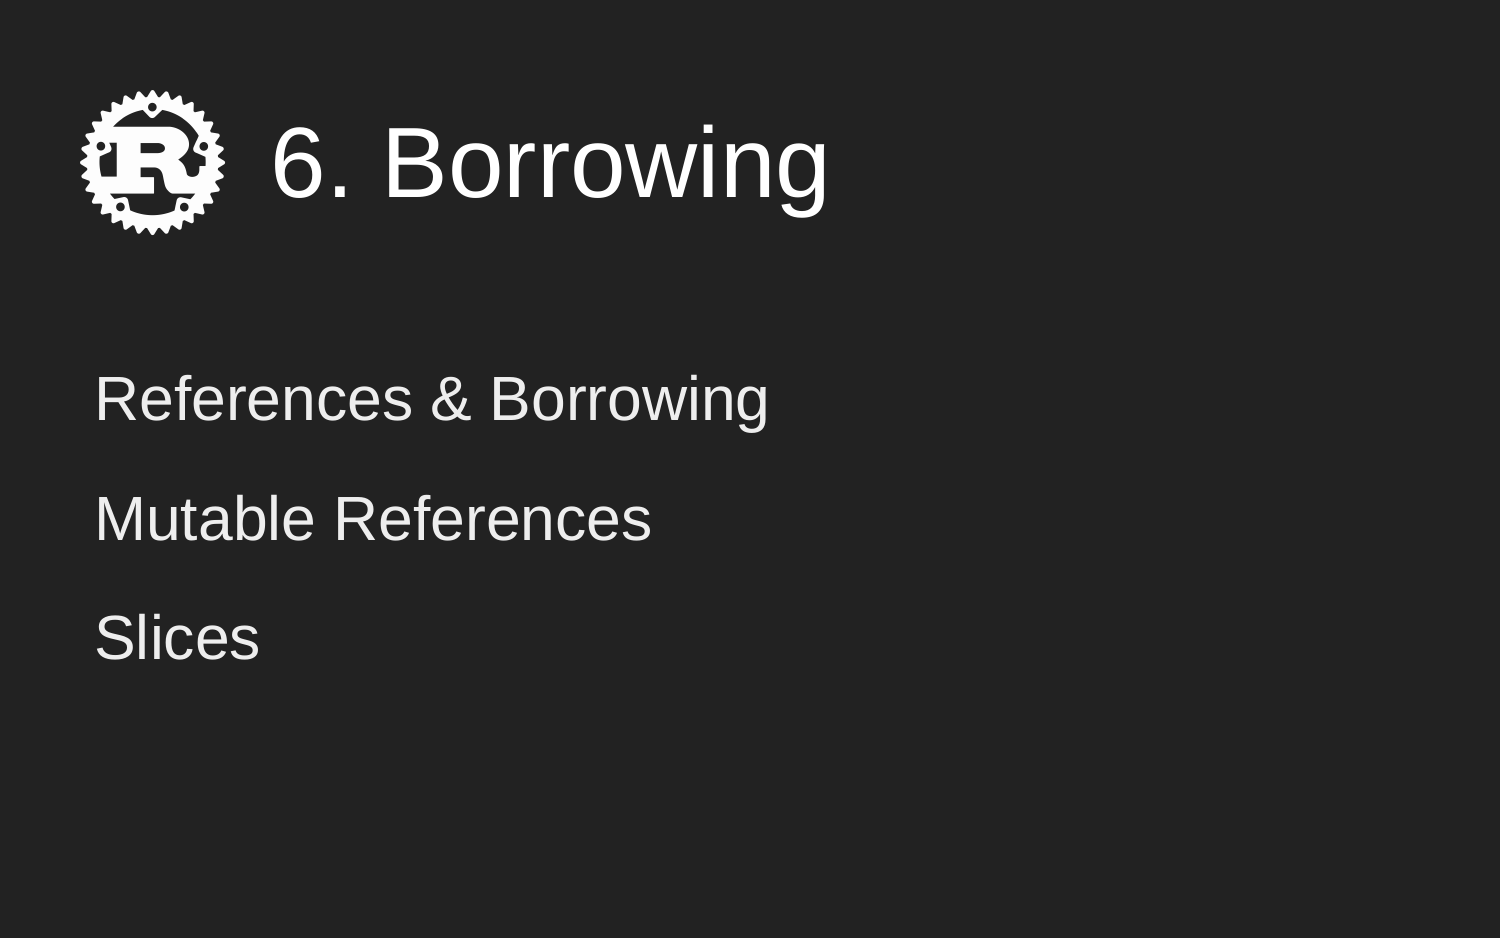

# 6. Borrowing
References & Borrowing
Mutable References
Slices